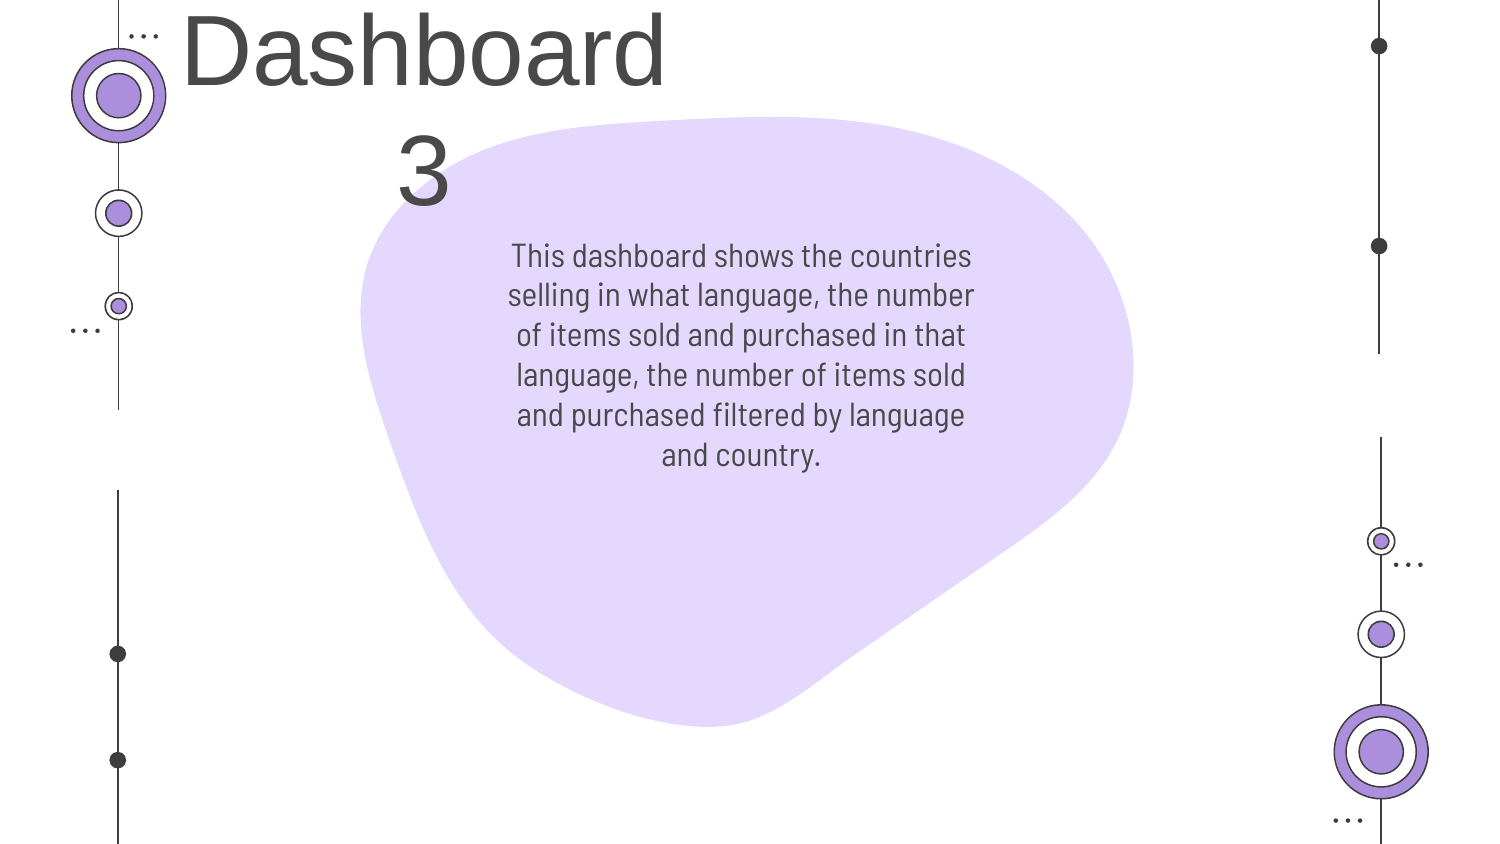

# Dashboard 3
This dashboard shows the countries selling in what language, the number of items sold and purchased in that language, the number of items sold and purchased filtered by language and country.